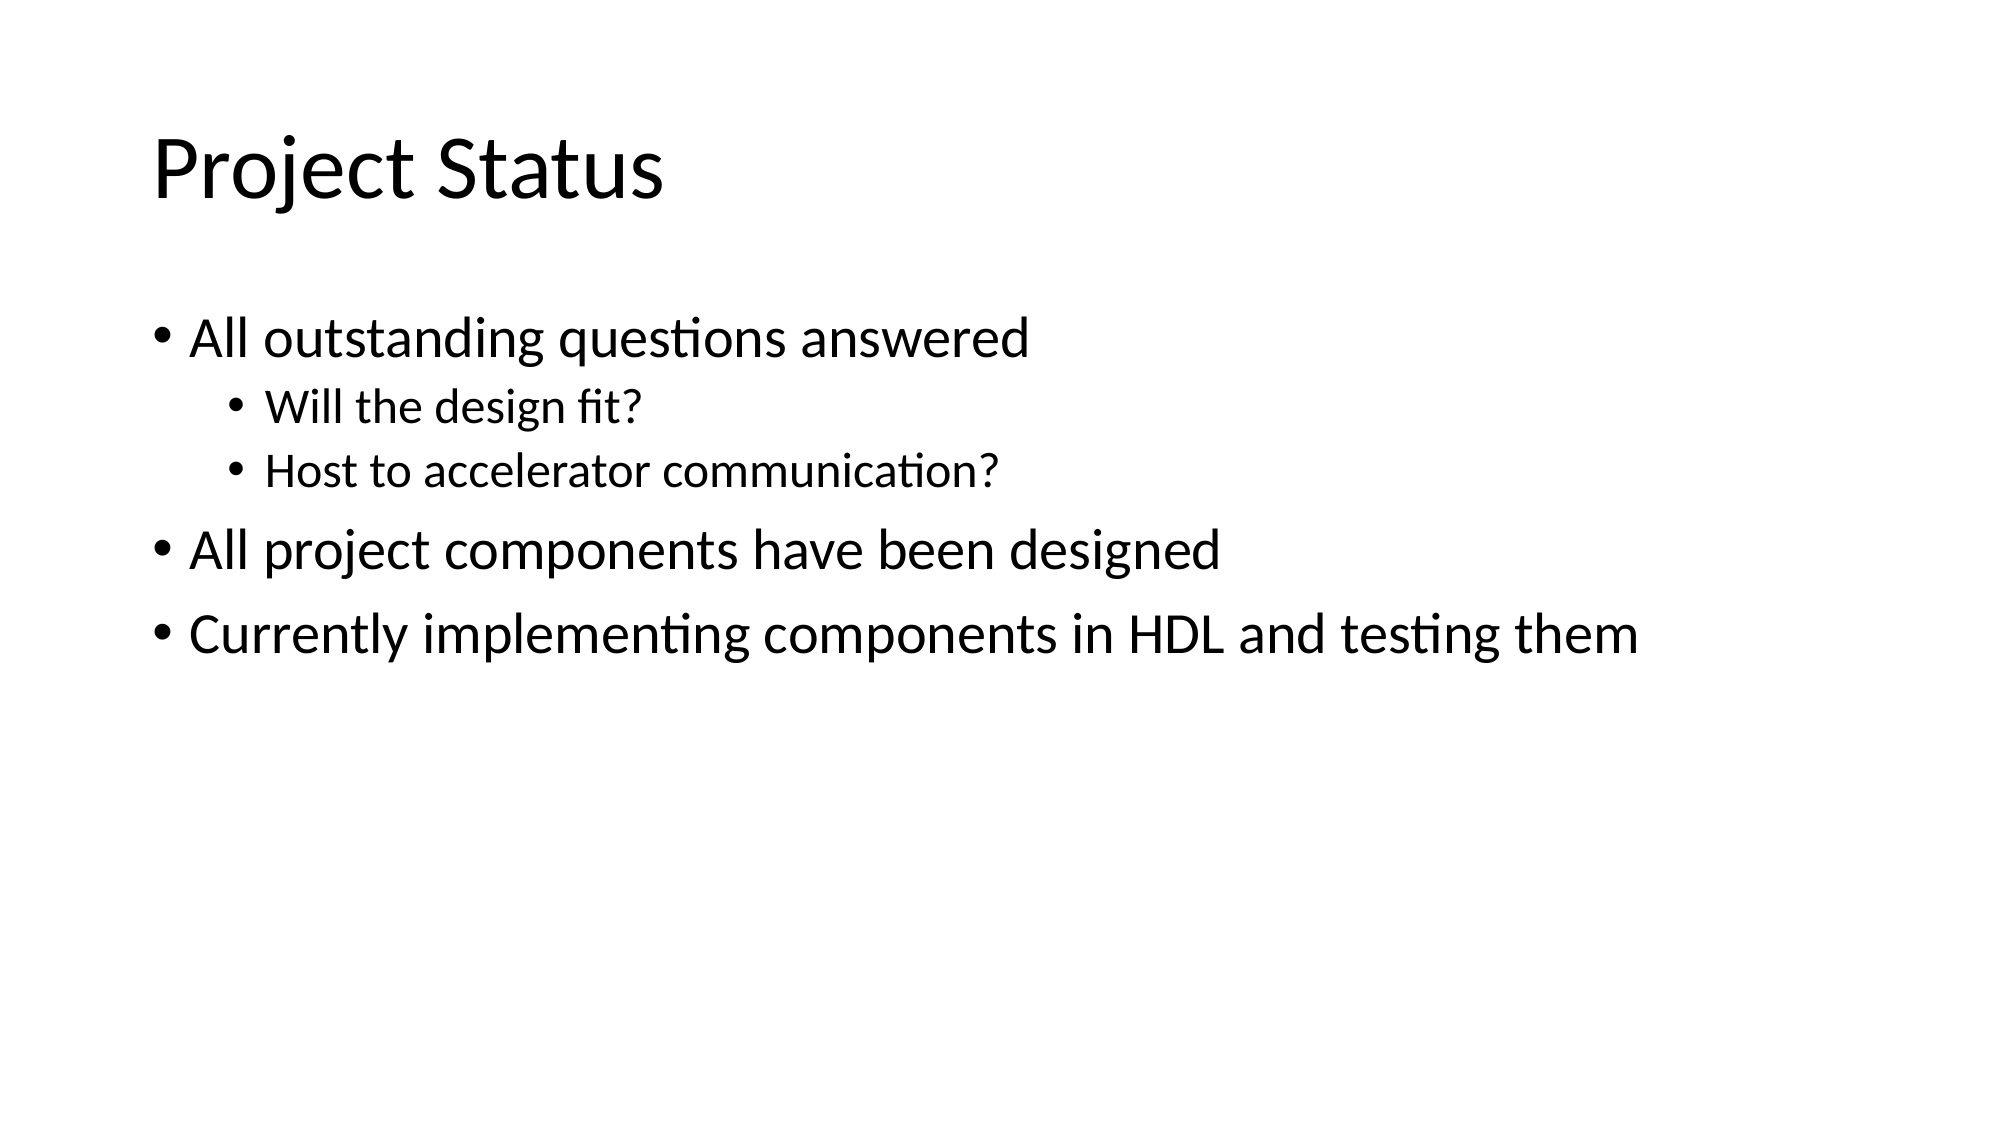

# Project Status
All outstanding questions answered
Will the design fit?
Host to accelerator communication?
All project components have been designed
Currently implementing components in HDL and testing them